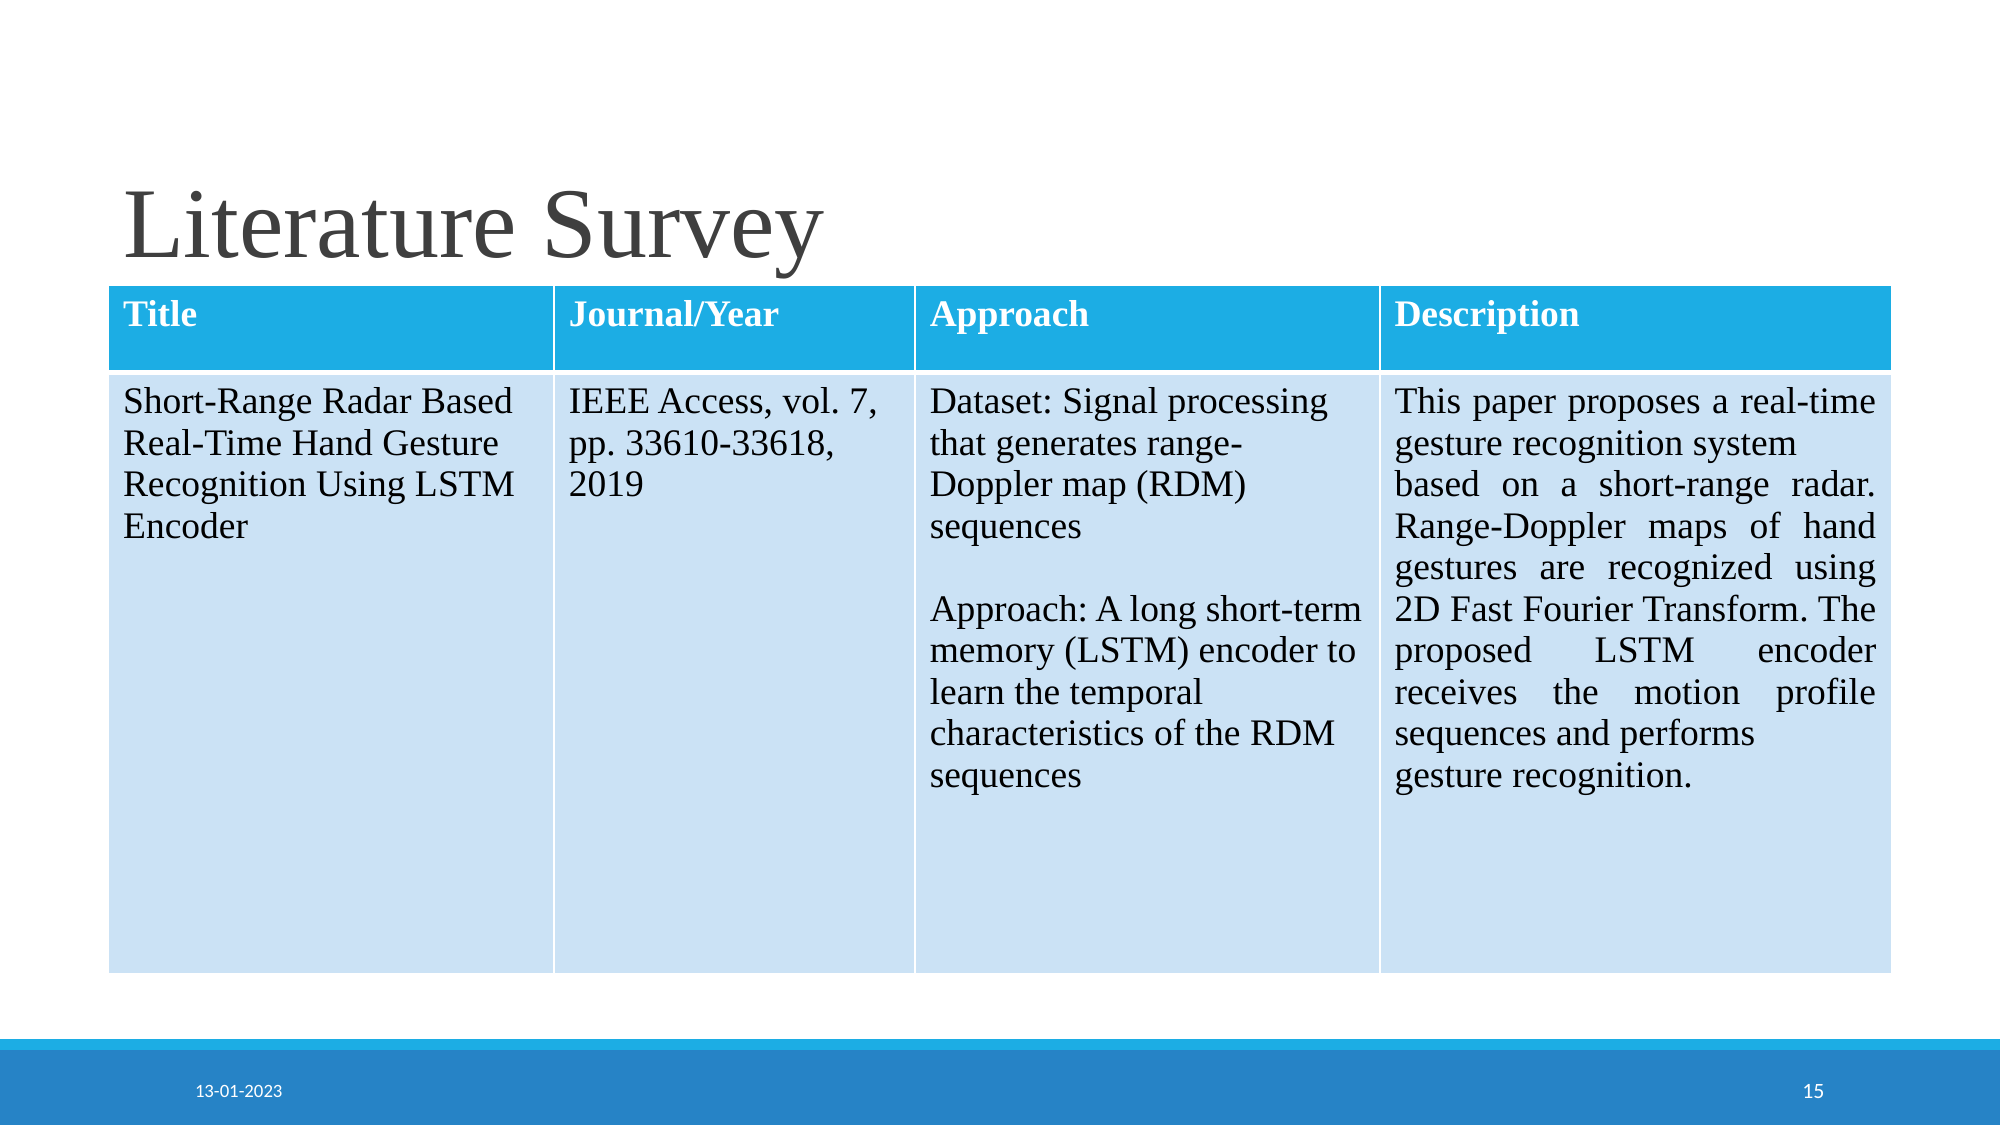

# Literature Survey
| Title | Journal/Year | Approach | Description |
| --- | --- | --- | --- |
| Short-Range Radar Based Real-Time Hand Gesture Recognition Using LSTM Encoder | IEEE Access, vol. 7, pp. 33610-33618, 2019 | Dataset: Signal processing that generates range-Doppler map (RDM) sequences Approach: A long short-term memory (LSTM) encoder to learn the temporal characteristics of the RDM sequences | This paper proposes a real-time gesture recognition system based on a short-range radar. Range-Doppler maps of hand gestures are recognized using 2D Fast Fourier Transform. The proposed LSTM encoder receives the motion profile sequences and performs gesture recognition. |
13-01-2023
15